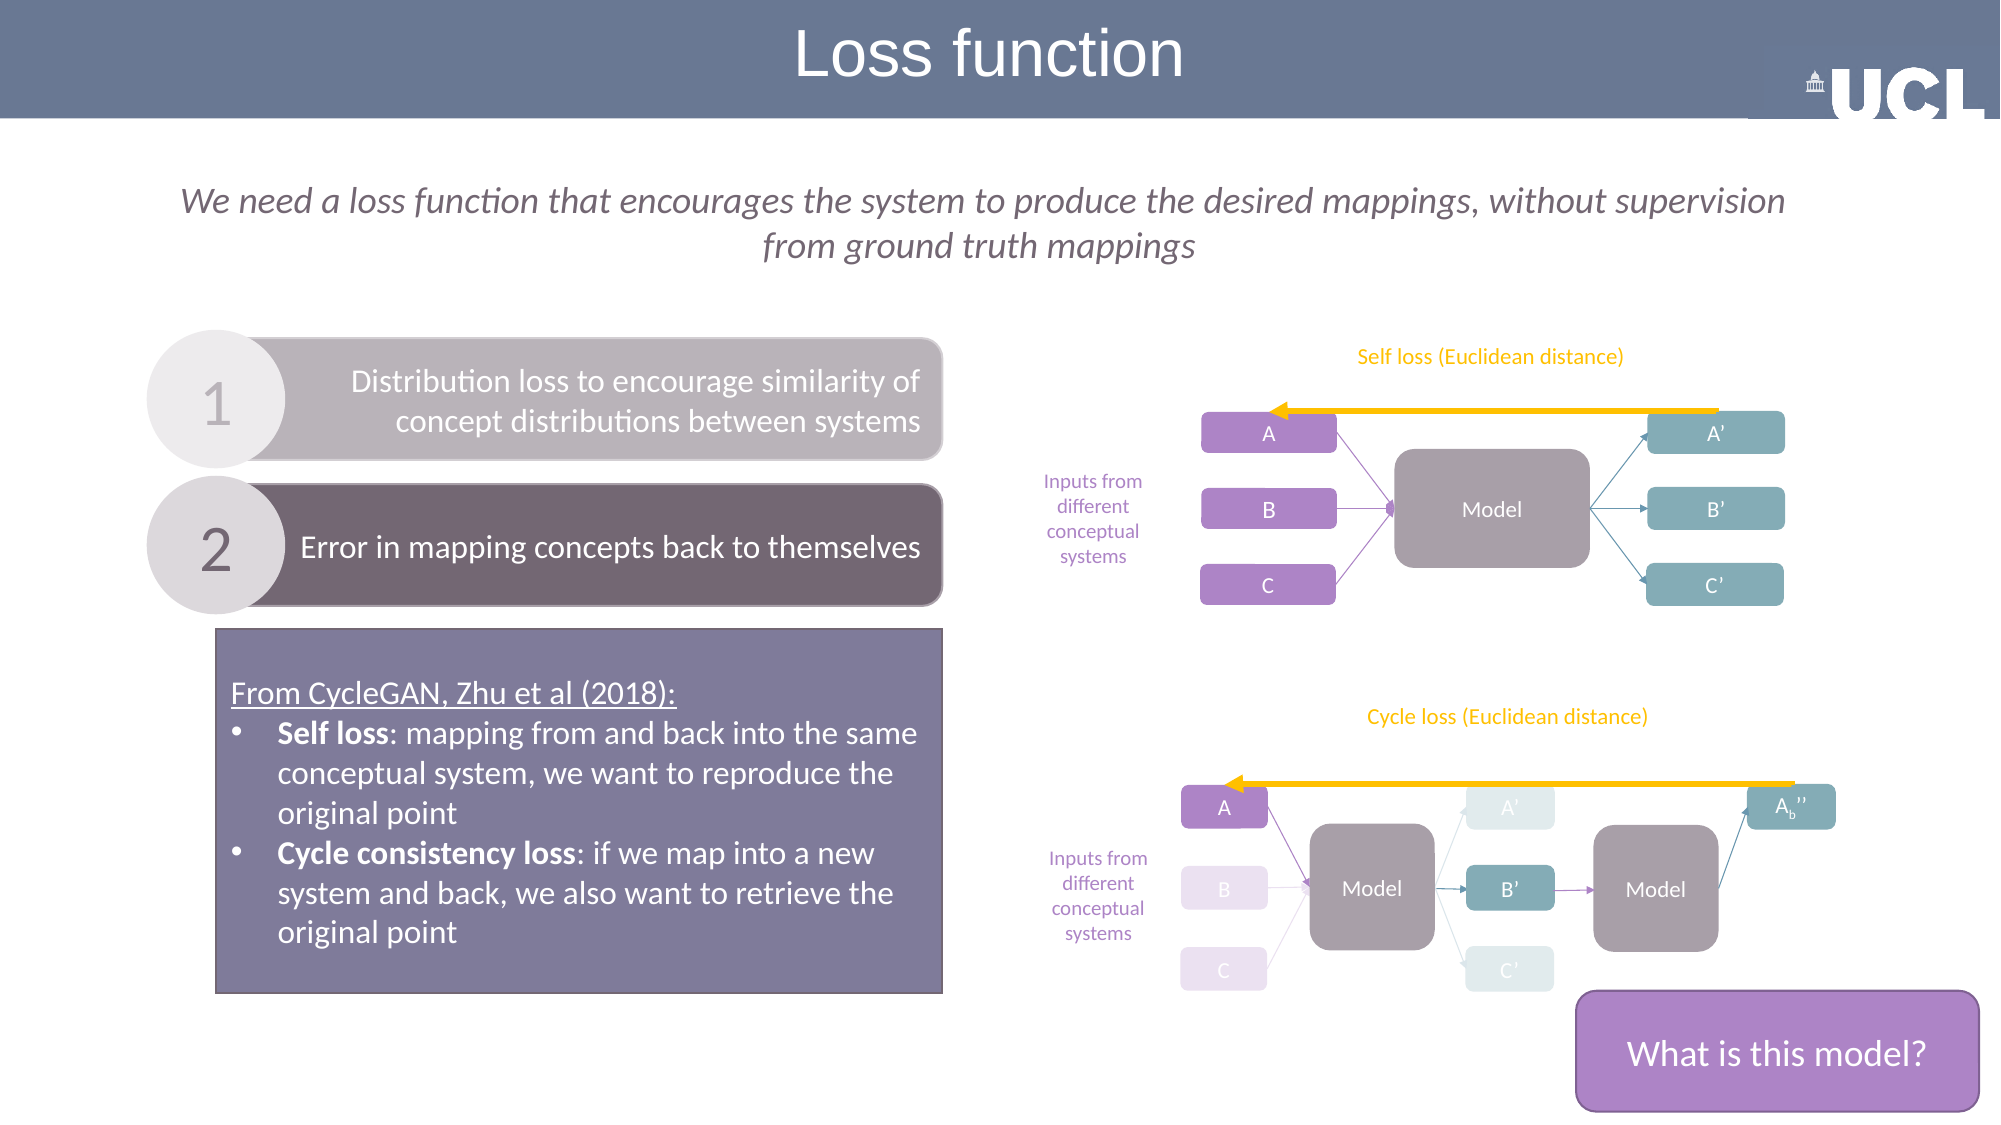

# Loss function
We need a loss function that encourages the system to produce the desired mappings, without supervision from ground truth mappings

1
Distribution loss to encourage similarity of concept distributions between systems
Self loss (Euclidean distance)
A
A’
Model
Inputs from different conceptual systems
B
B’
C
C’
2
 Error in mapping concepts back to themselves
From CycleGAN, Zhu et al (2018):
Self loss: mapping from and back into the same conceptual system, we want to reproduce the original point
Cycle consistency loss: if we map into a new system and back, we also want to retrieve the original point
Cycle loss (Euclidean distance)

A
A’
Ab’’
Model
Model
Inputs from different conceptual systems

B
B’
C
C’
What is this model?